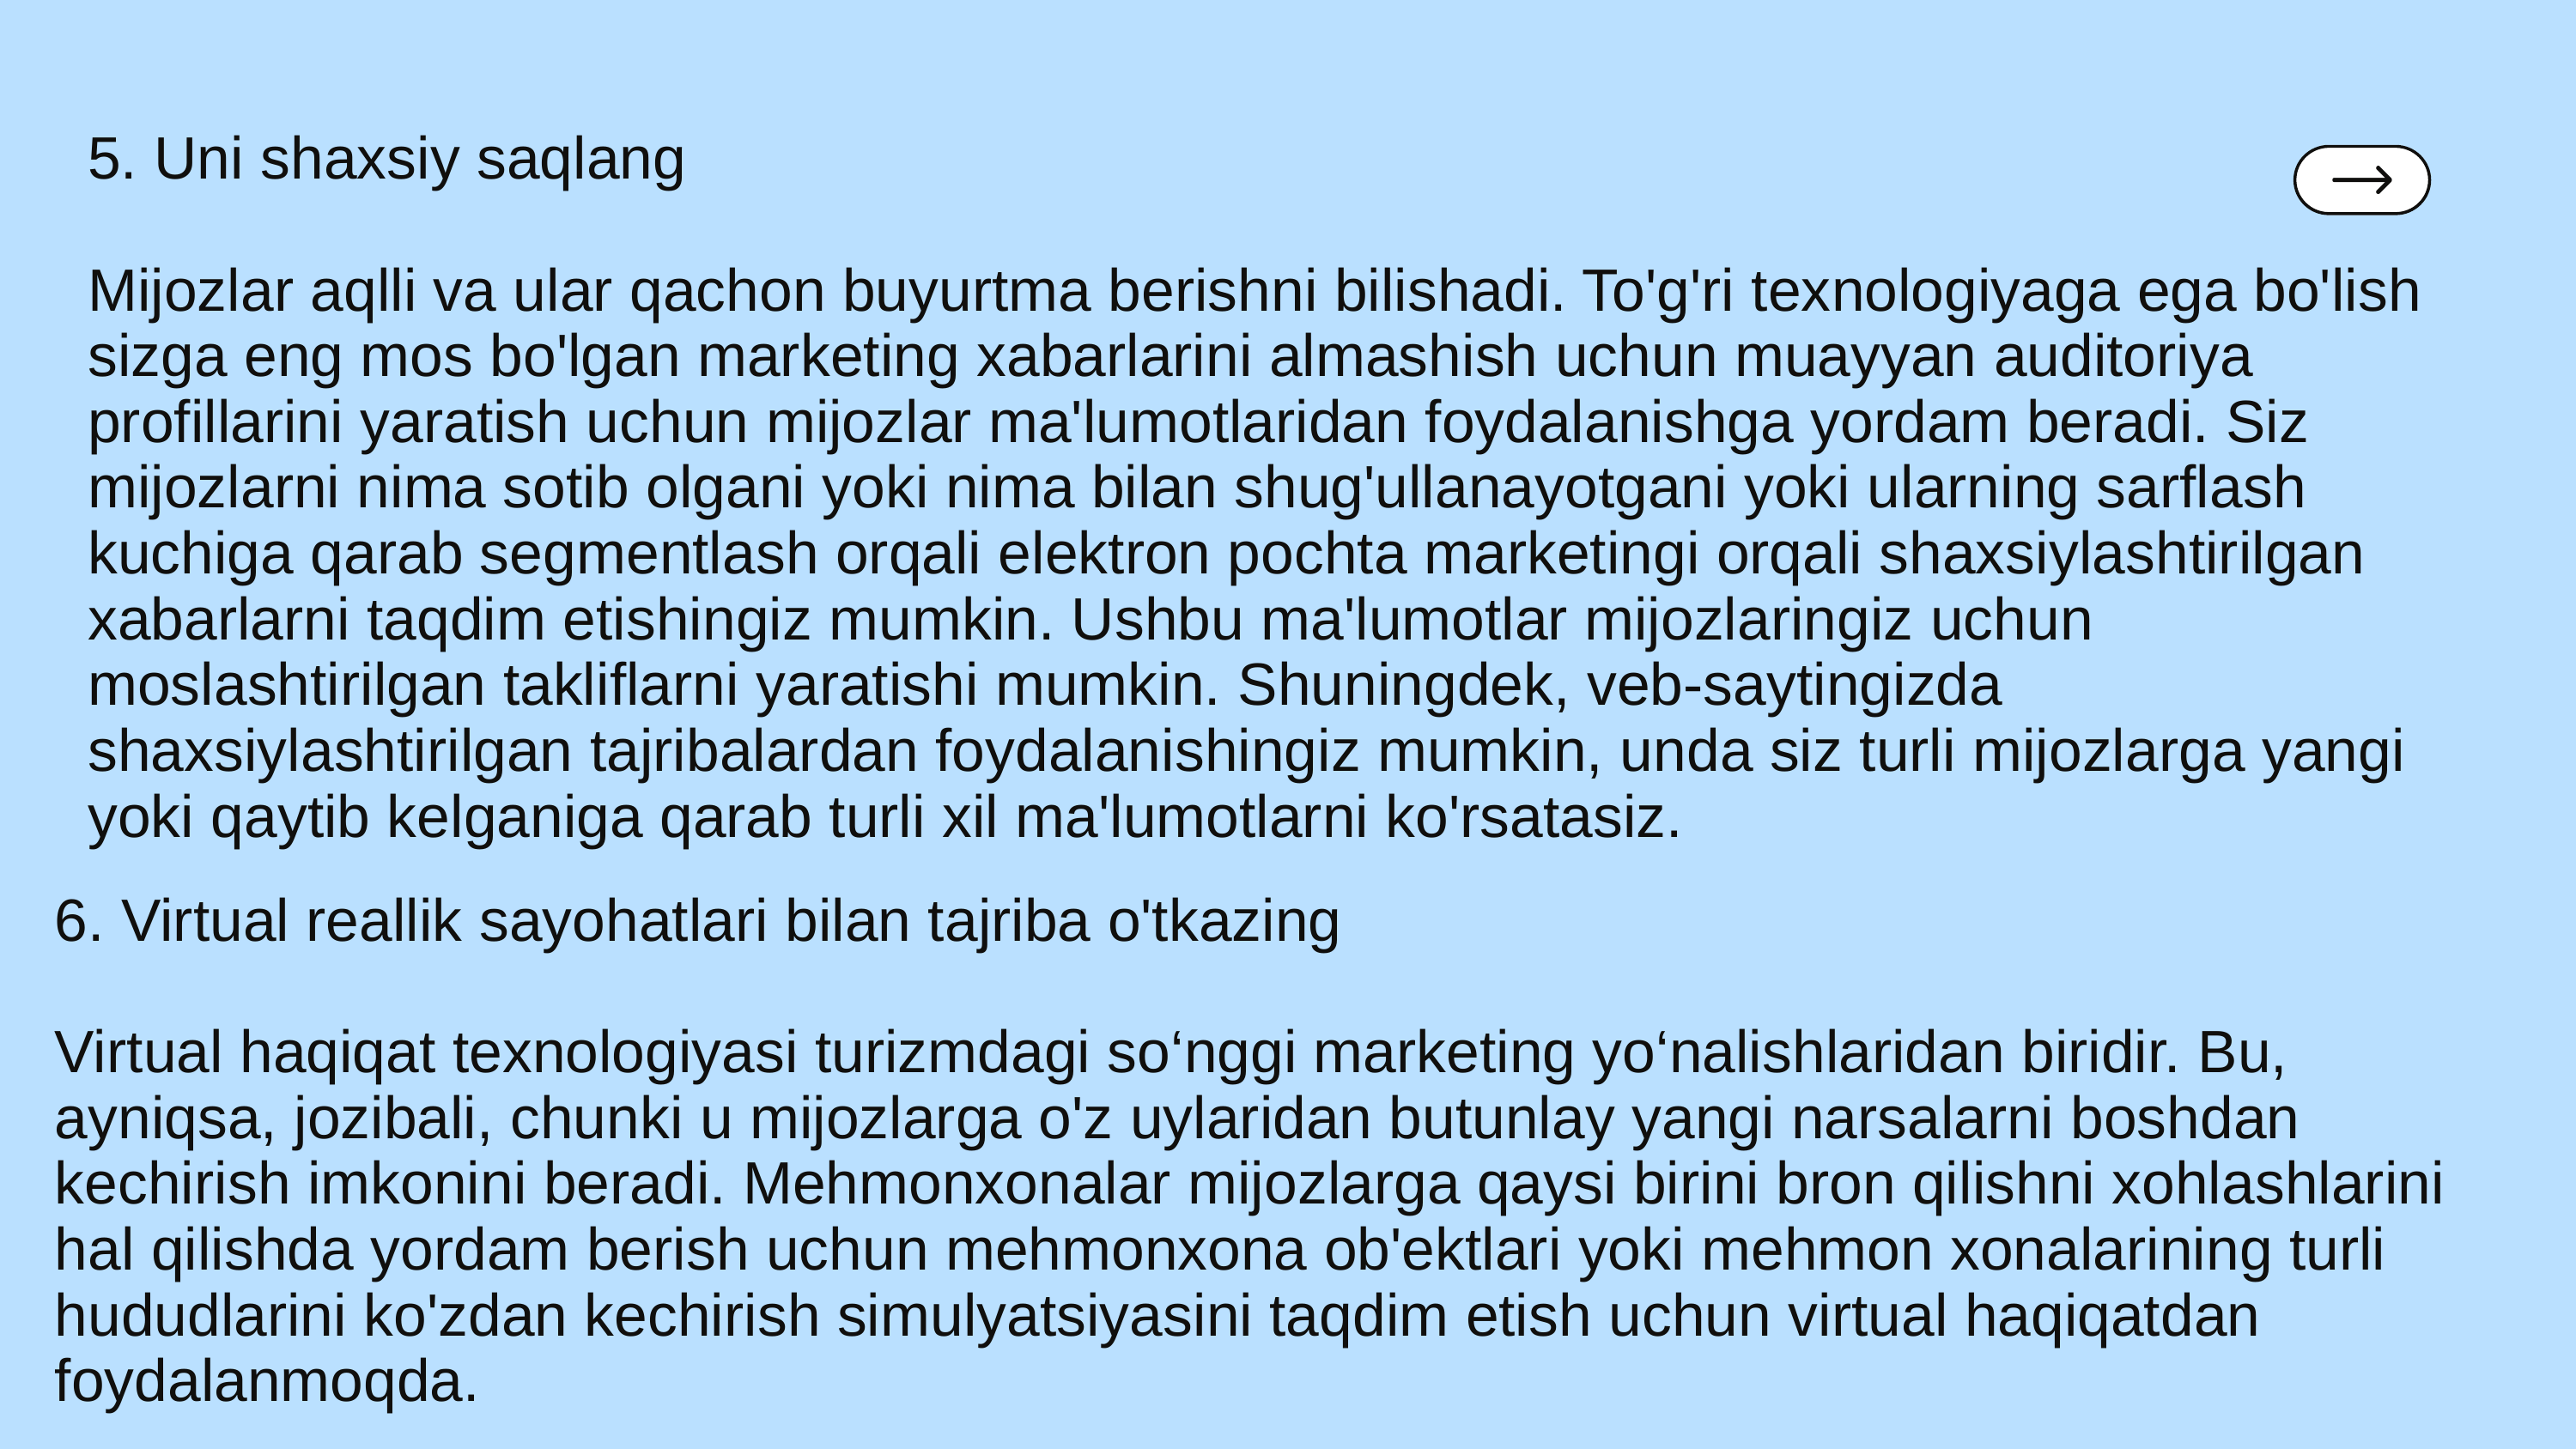

5. Uni shaxsiy saqlang

Mijozlar aqlli va ular qachon buyurtma berishni bilishadi. To'g'ri texnologiyaga ega bo'lish sizga eng mos bo'lgan marketing xabarlarini almashish uchun muayyan auditoriya profillarini yaratish uchun mijozlar ma'lumotlaridan foydalanishga yordam beradi. Siz mijozlarni nima sotib olgani yoki nima bilan shug'ullanayotgani yoki ularning sarflash kuchiga qarab segmentlash orqali elektron pochta marketingi orqali shaxsiylashtirilgan xabarlarni taqdim etishingiz mumkin. Ushbu ma'lumotlar mijozlaringiz uchun moslashtirilgan takliflarni yaratishi mumkin. Shuningdek, veb-saytingizda shaxsiylashtirilgan tajribalardan foydalanishingiz mumkin, unda siz turli mijozlarga yangi yoki qaytib kelganiga qarab turli xil ma'lumotlarni ko'rsatasiz.

6. Virtual reallik sayohatlari bilan tajriba o'tkazing

Virtual haqiqat texnologiyasi turizmdagi so‘nggi marketing yo‘nalishlaridan biridir. Bu, ayniqsa, jozibali, chunki u mijozlarga o'z uylaridan butunlay yangi narsalarni boshdan kechirish imkonini beradi. Mehmonxonalar mijozlarga qaysi birini bron qilishni xohlashlarini hal qilishda yordam berish uchun mehmonxona ob'ektlari yoki mehmon xonalarining turli hududlarini ko'zdan kechirish simulyatsiyasini taqdim etish uchun virtual haqiqatdan foydalanmoqda.